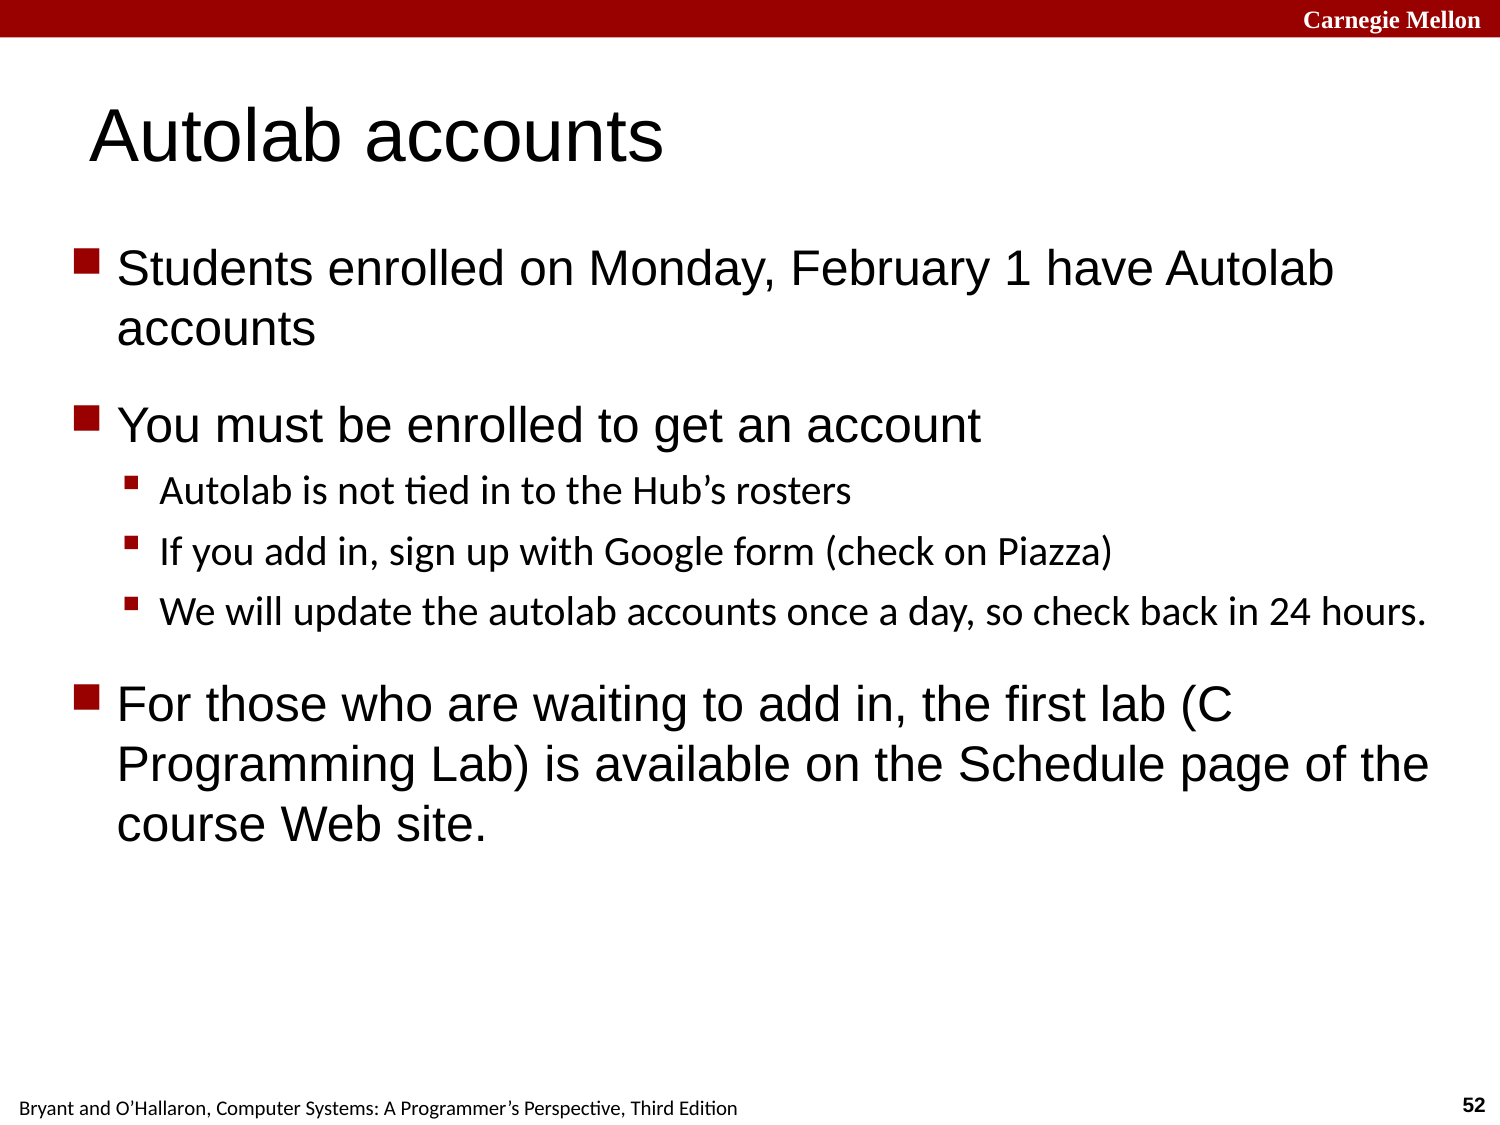

# Autolab accounts
Students enrolled on Monday, February 1 have Autolab accounts
You must be enrolled to get an account
Autolab is not tied in to the Hub’s rosters
If you add in, sign up with Google form (check on Piazza)
We will update the autolab accounts once a day, so check back in 24 hours.
For those who are waiting to add in, the first lab (C Programming Lab) is available on the Schedule page of the course Web site.